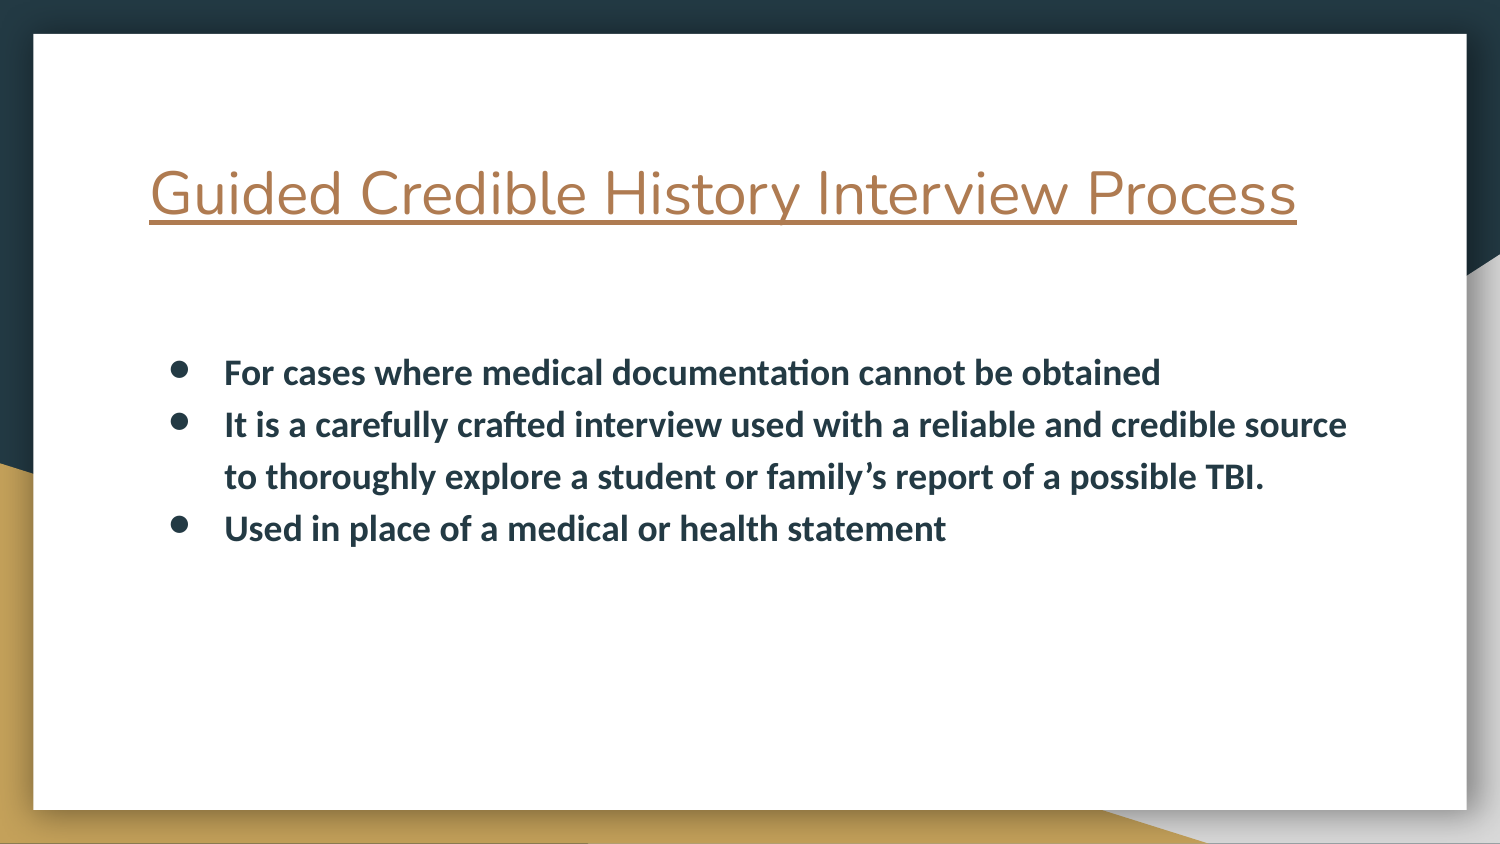

# Guided Credible History Interview Process
For cases where medical documentation cannot be obtained
It is a carefully crafted interview used with a reliable and credible source to thoroughly explore a student or family’s report of a possible TBI.
Used in place of a medical or health statement